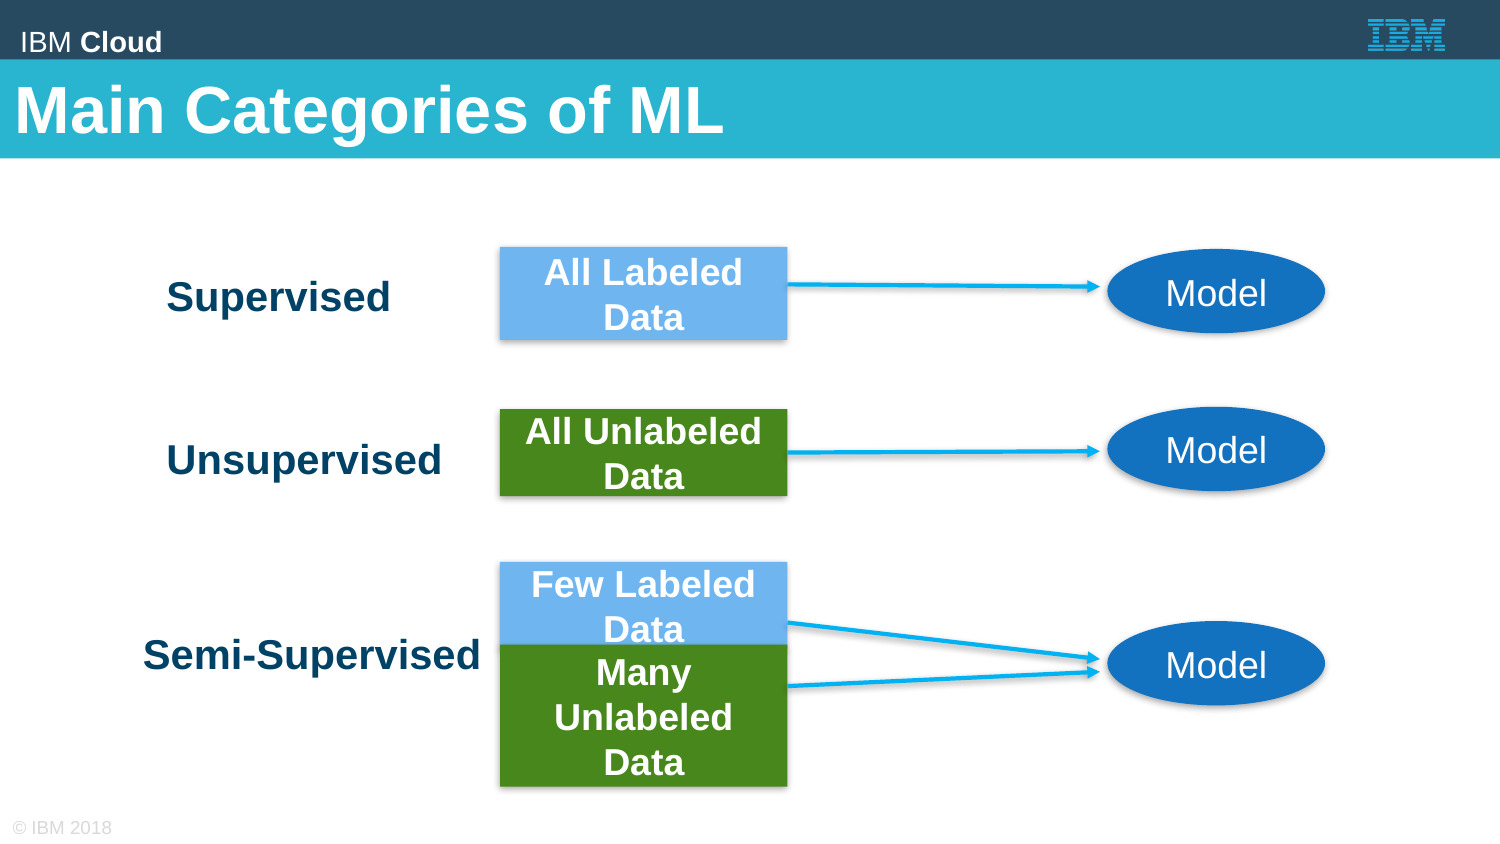

Main Categories of ML

All Labeled Data
Model
Supervised
Model
All Unlabeled Data
Unsupervised
Few Labeled Data
Semi-Supervised
Model
Many Unlabeled Data